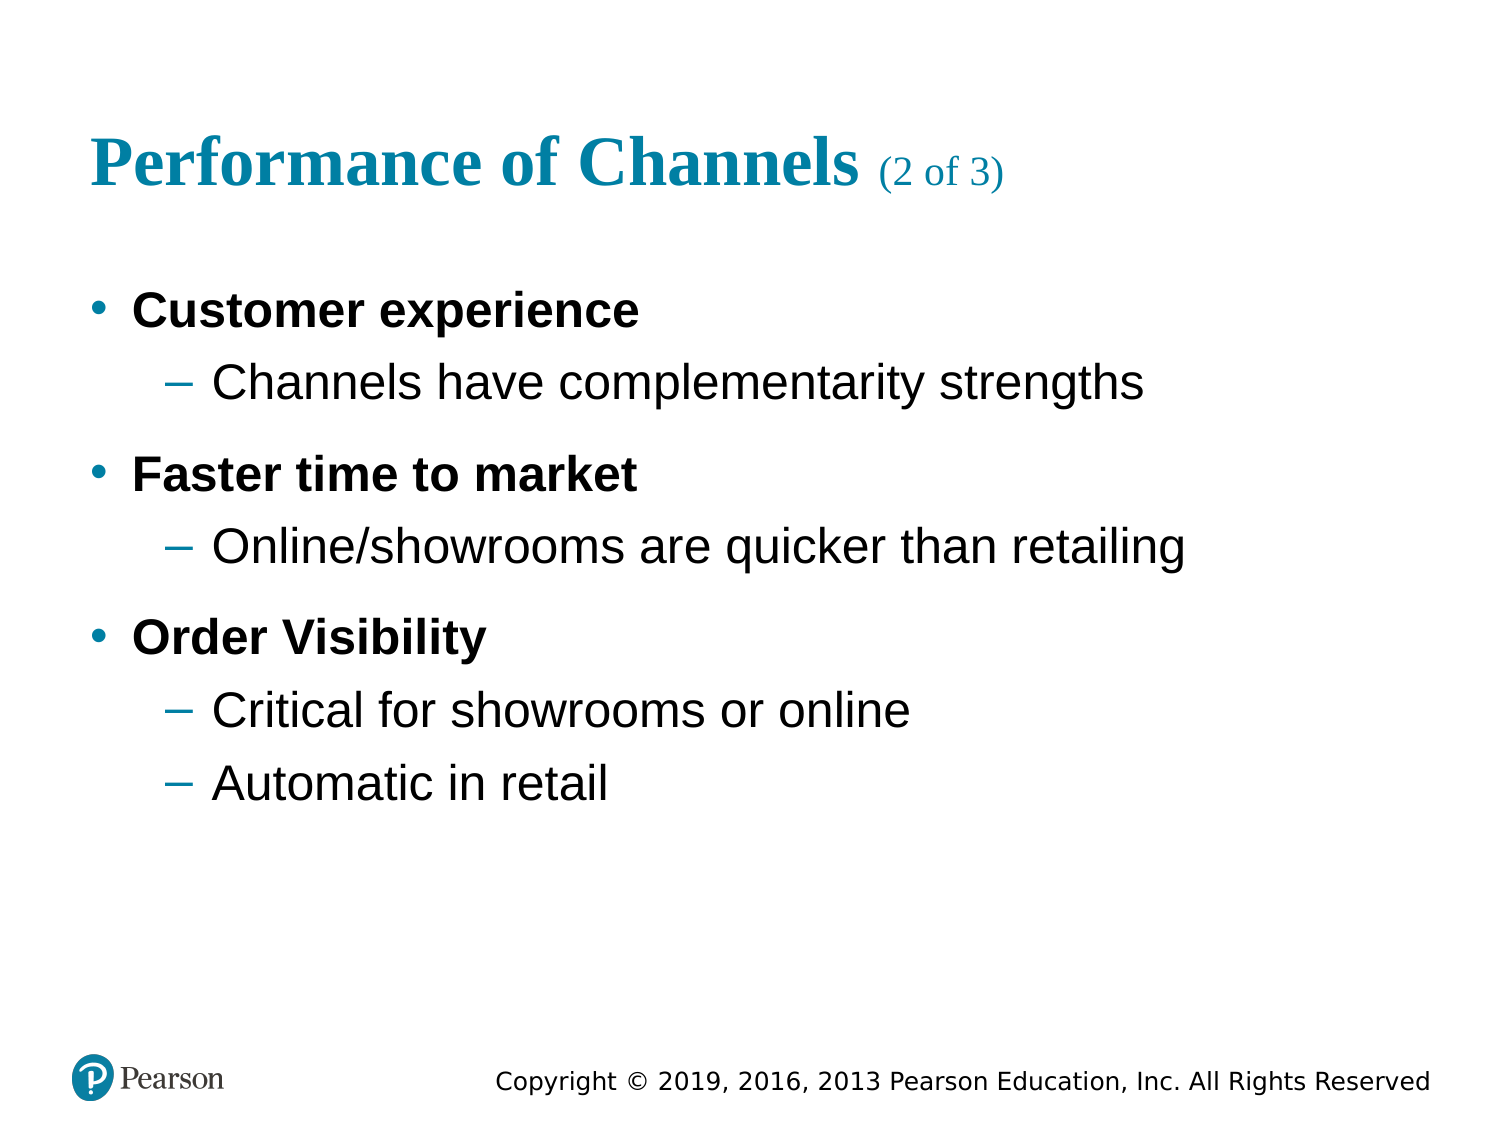

# Performance of Channels (2 of 3)
Customer experience
Channels have complementarity strengths
Faster time to market
Online/showrooms are quicker than retailing
Order Visibility
Critical for showrooms or online
Automatic in retail